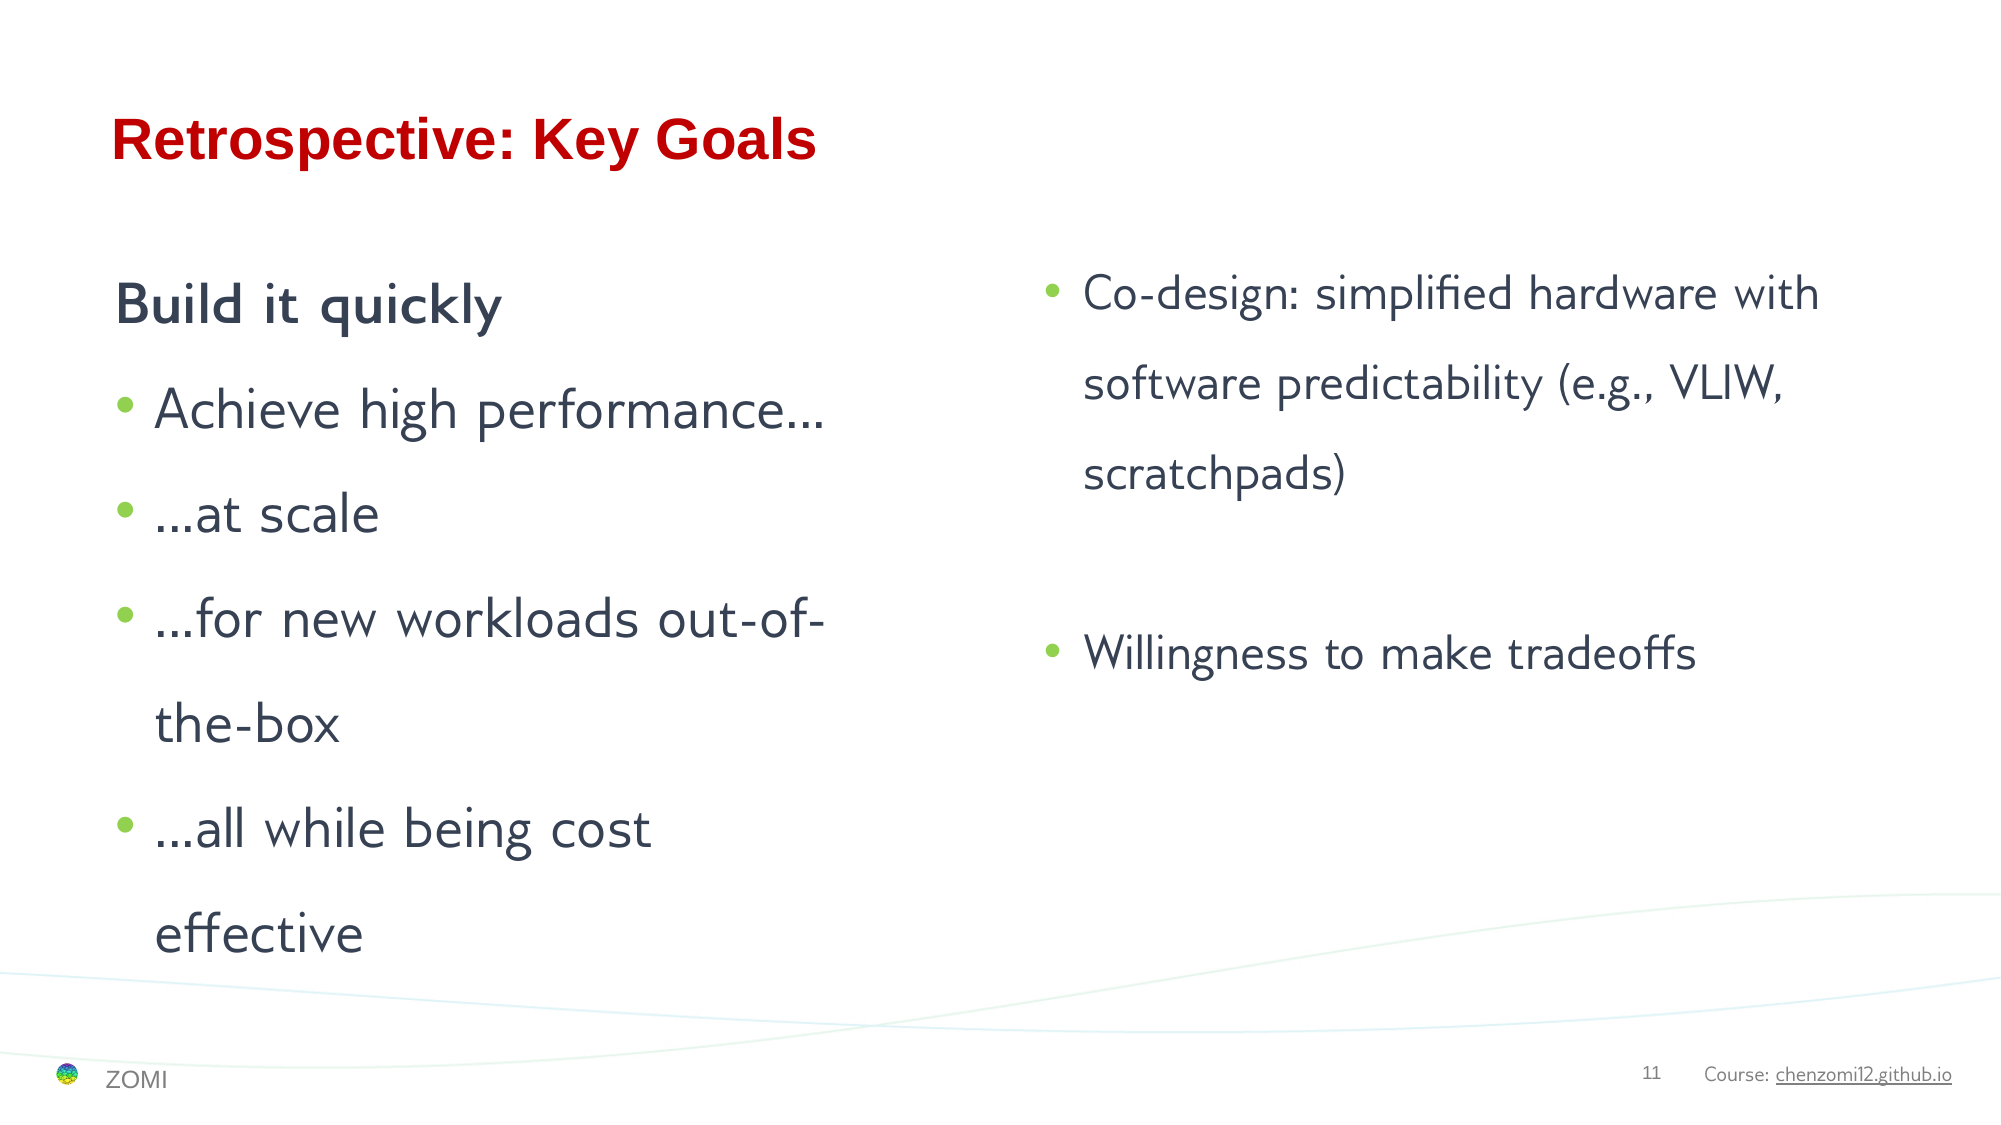

# Retrospective: Key Goals
Build it quickly
Achieve high performance...
...at scale
...for new workloads out-of-the-box
...all while being cost effective
Co-design: simplified hardware with software predictability (e.g., VLIW, scratchpads)

Willingness to make tradeoffs